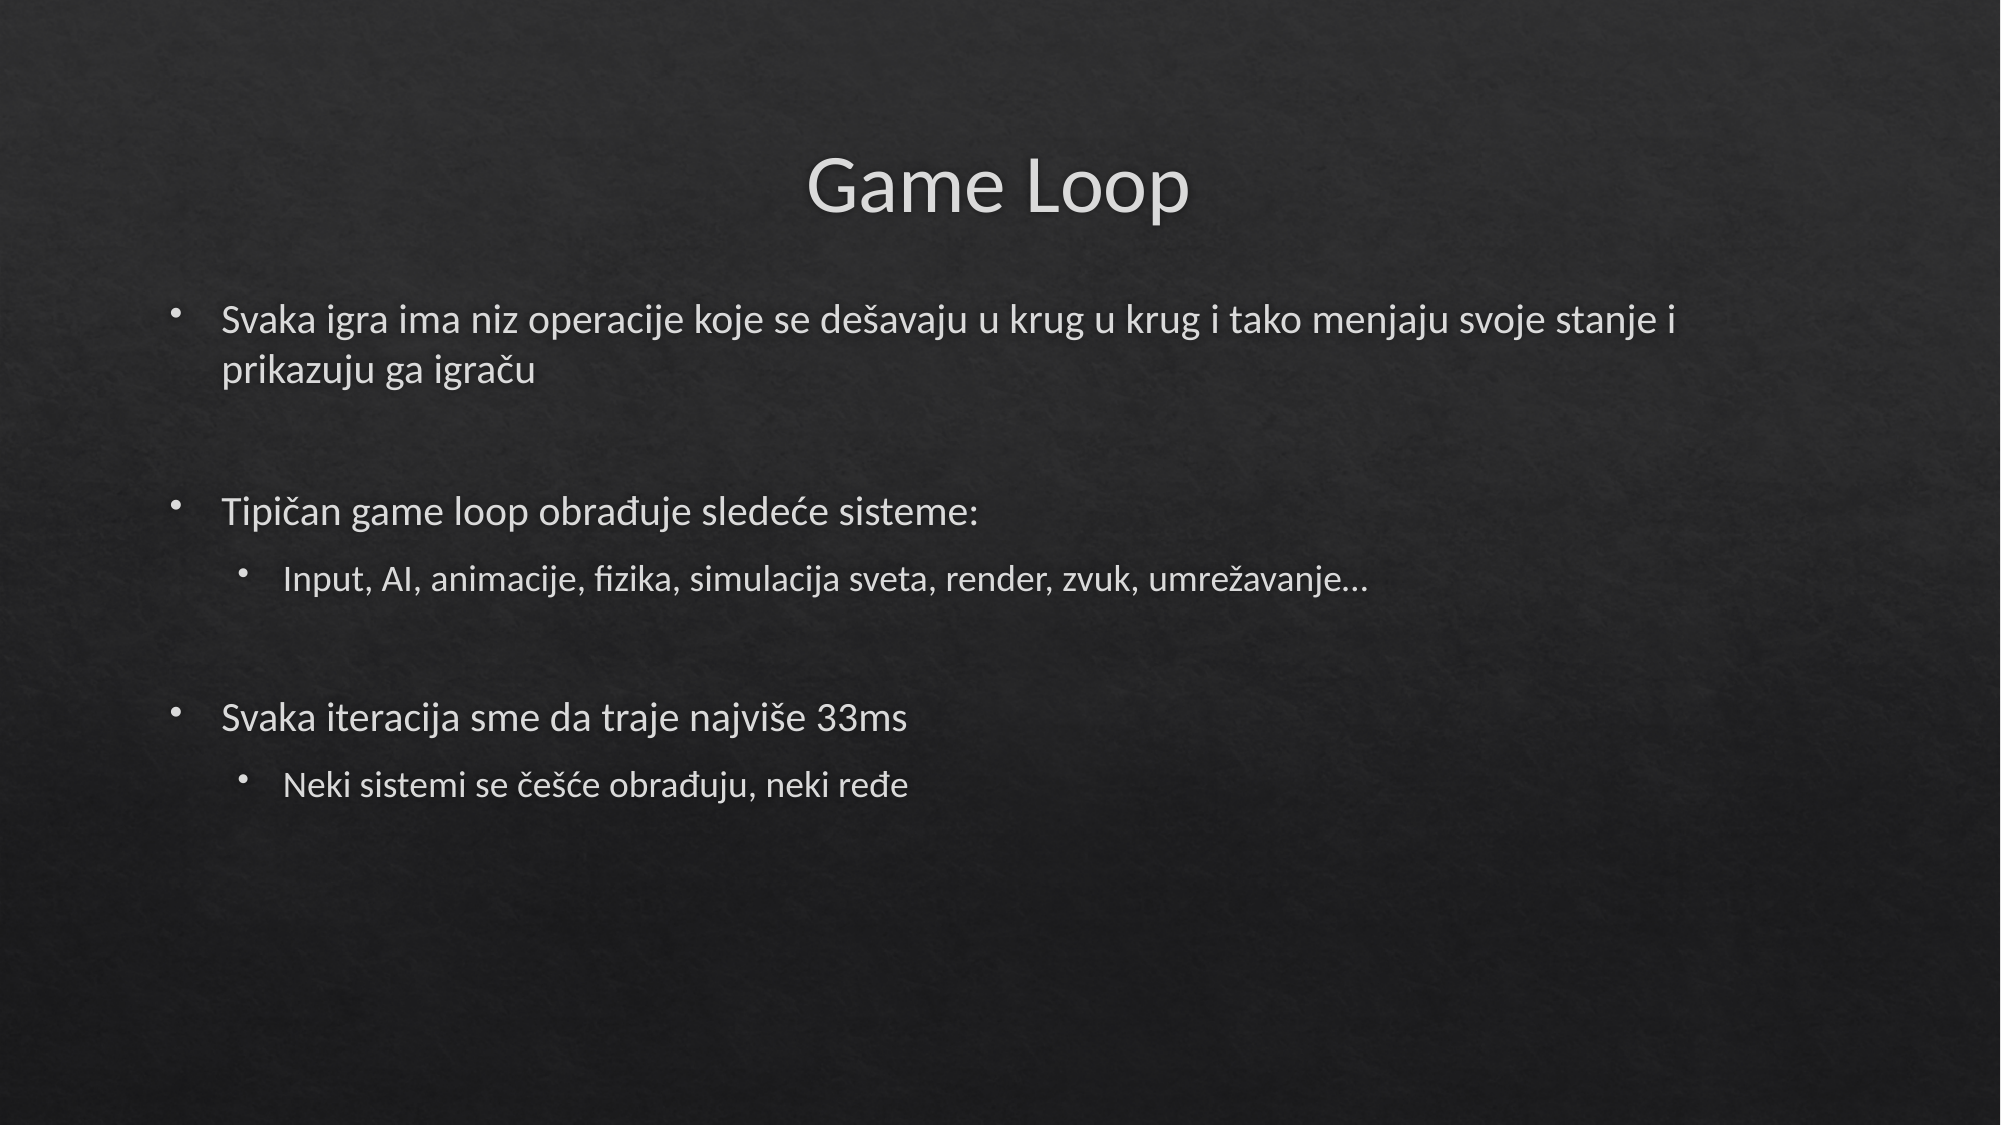

# Game Loop
Svaka igra ima niz operacije koje se dešavaju u krug u krug i tako menjaju svoje stanje i prikazuju ga igraču

Tipičan game loop obrađuje sledeće sisteme:
Input, AI, animacije, fizika, simulacija sveta, render, zvuk, umrežavanje…

Svaka iteracija sme da traje najviše 33ms
Neki sistemi se češće obrađuju, neki ređe